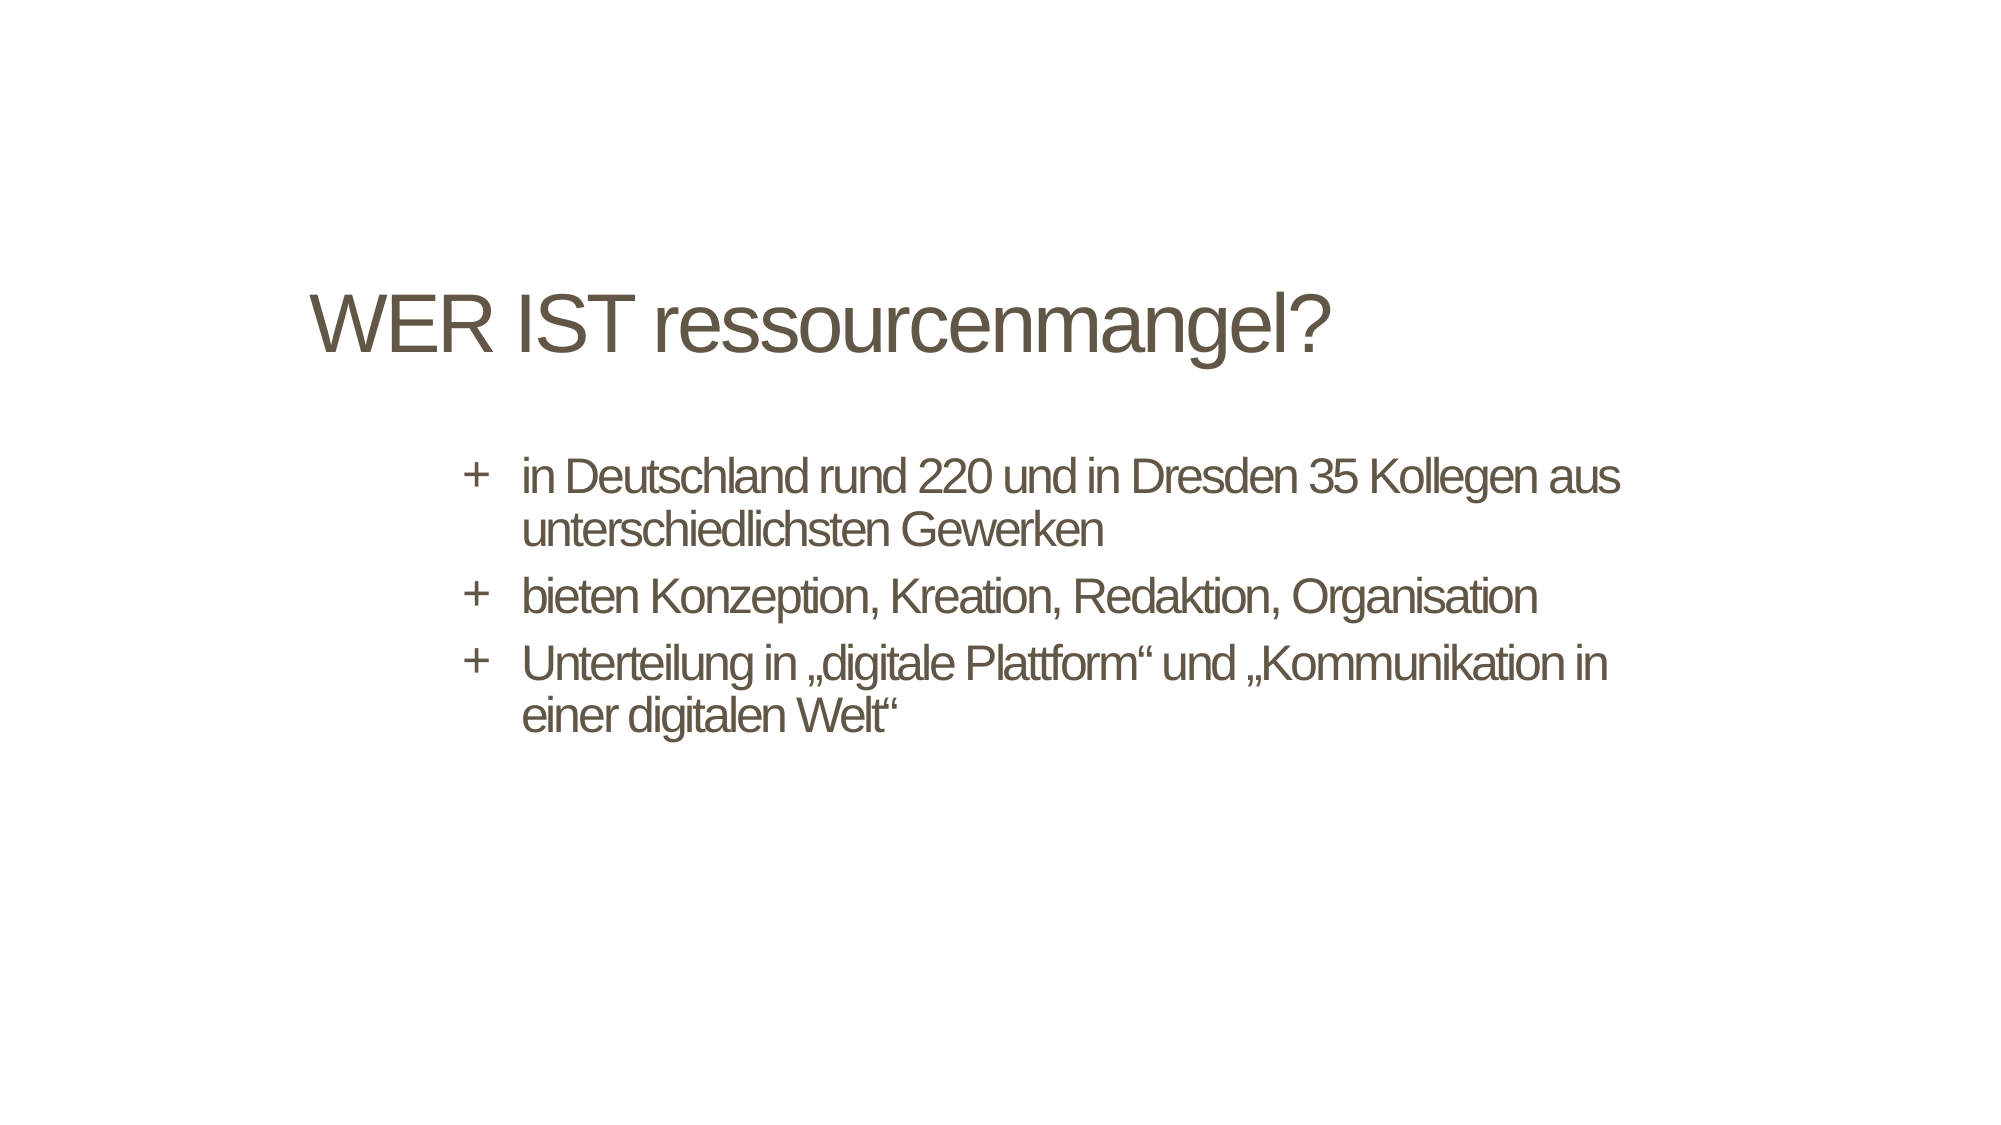

WER IST ressourcenmangel?
in Deutschland rund 220 und in Dresden 35 Kollegen aus unterschiedlichsten Gewerken
bieten Konzeption, Kreation, Redaktion, Organisation
Unterteilung in „digitale Plattform“ und „Kommunikation in einer digitalen Welt“